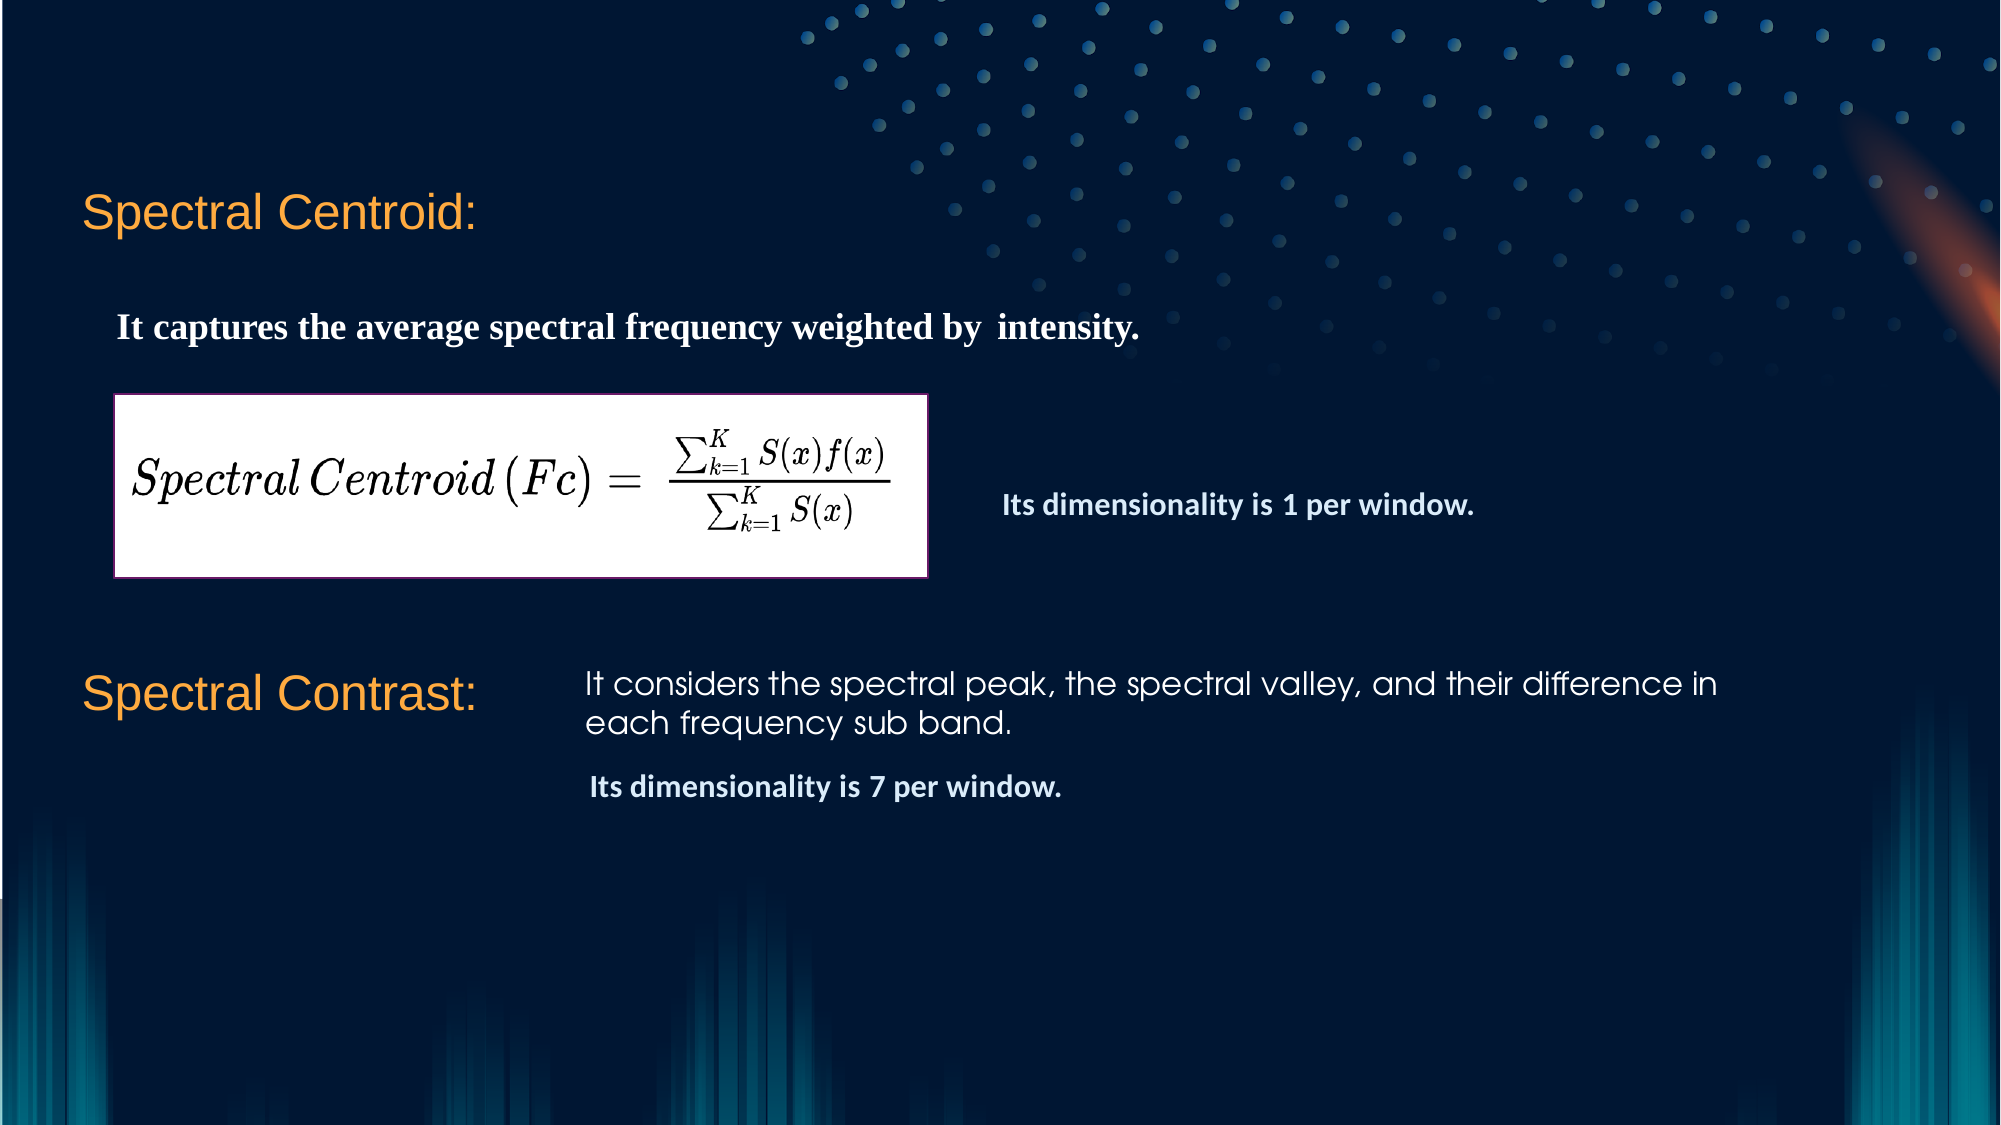

# Spectral Centroid:
It captures the average spectral frequency weighted by intensity.

Its dimensionality is 1 per window.
Spectral Contrast:
It considers the spectral peak, the spectral valley, and their difference in  each frequency sub band.
Its dimensionality is 7 per window.